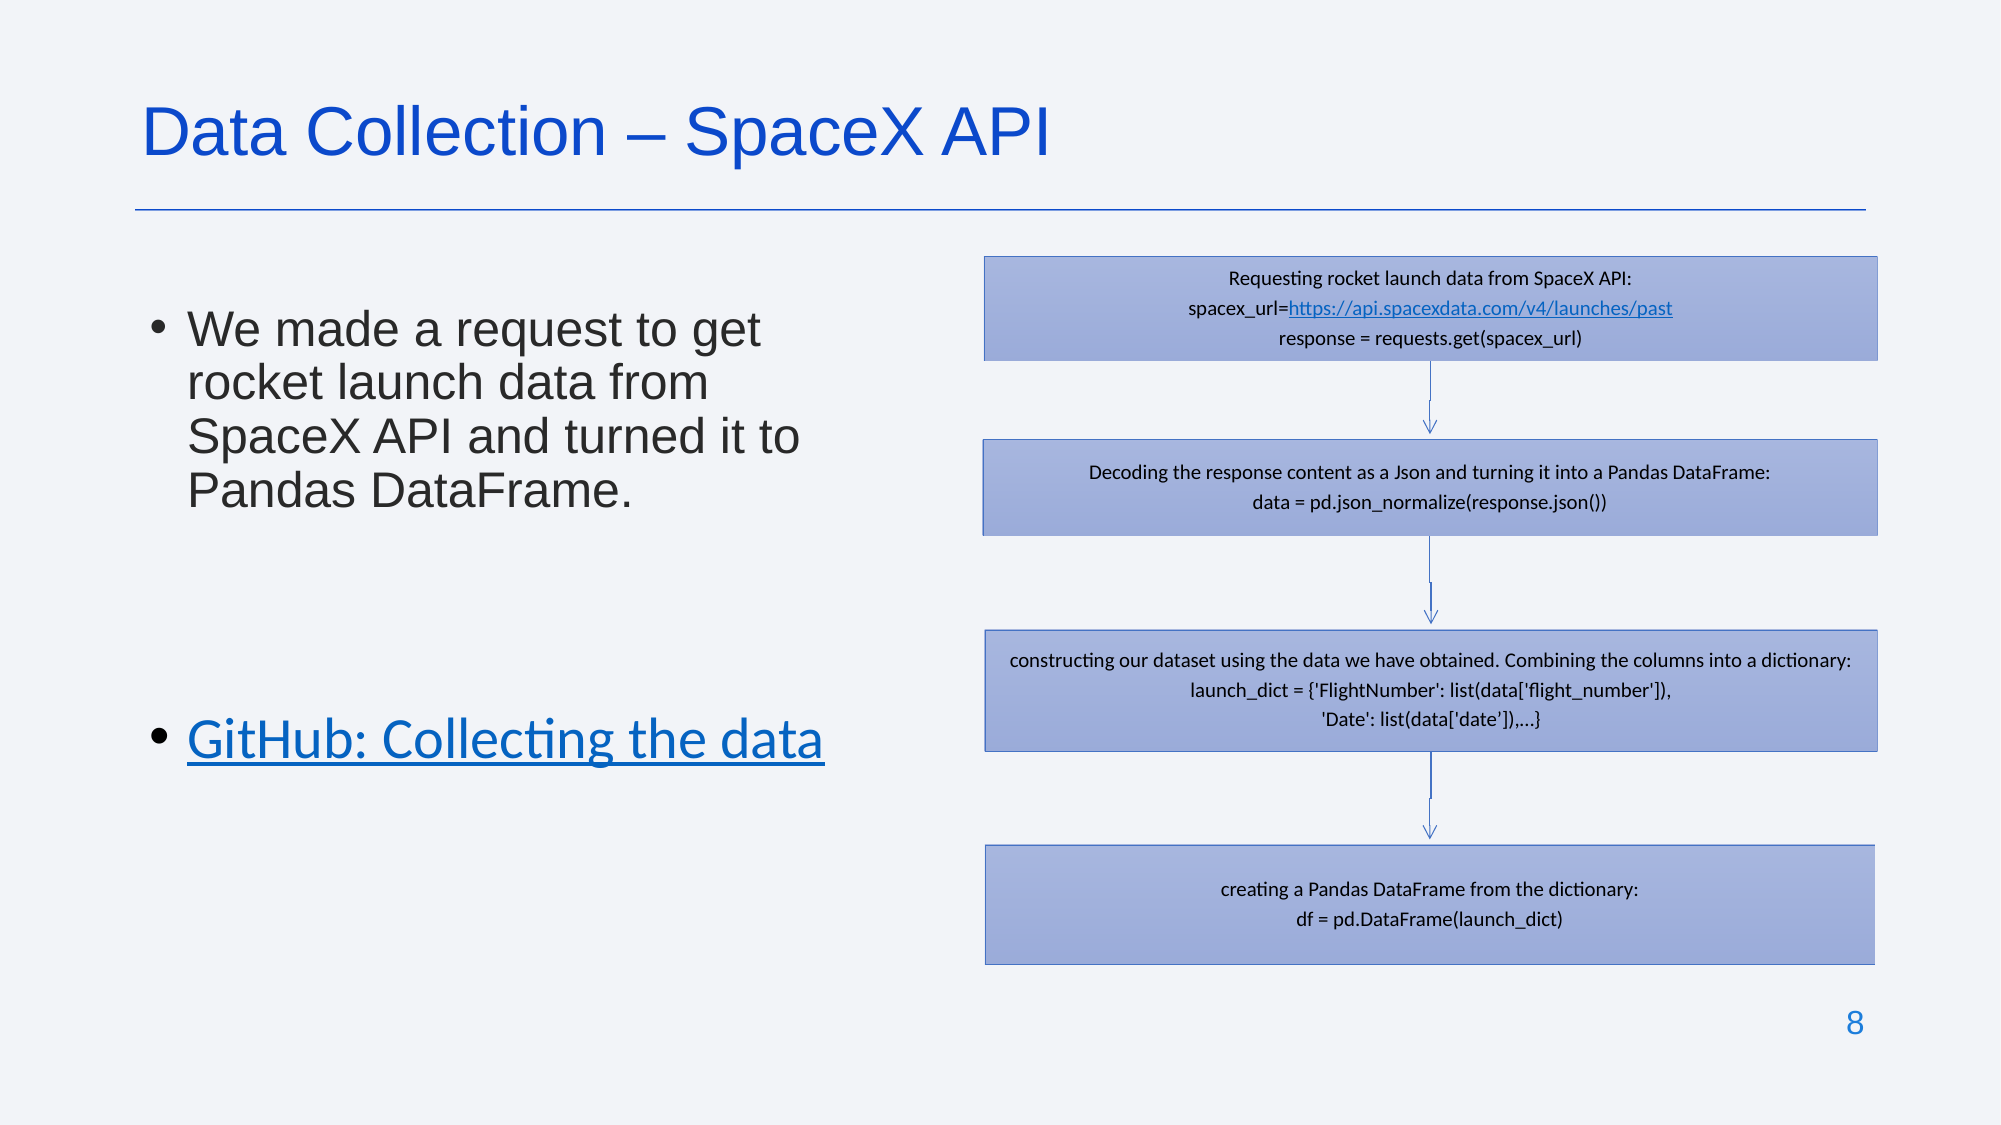

Data Collection – SpaceX API

Requesting rocket launch data from SpaceX API:
spacex_url=https://api.spacexdata.com/v4/launches/past
response = requests.get(spacex_url)

Decoding the response content as a Json and turning it into a Pandas DataFrame:
data = pd.json_normalize(response.json())

constructing our dataset using the data we have obtained. Combining the columns into a dictionary:
launch_dict = {'FlightNumber': list(data['flight_number']),
'Date': list(data['date’]),…}
creating a Pandas DataFrame from the dictionary:
df = pd.DataFrame(launch_dict)
We made a request to get rocket launch data from SpaceX API and turned it to Pandas DataFrame.

GitHub: Collecting the data

8